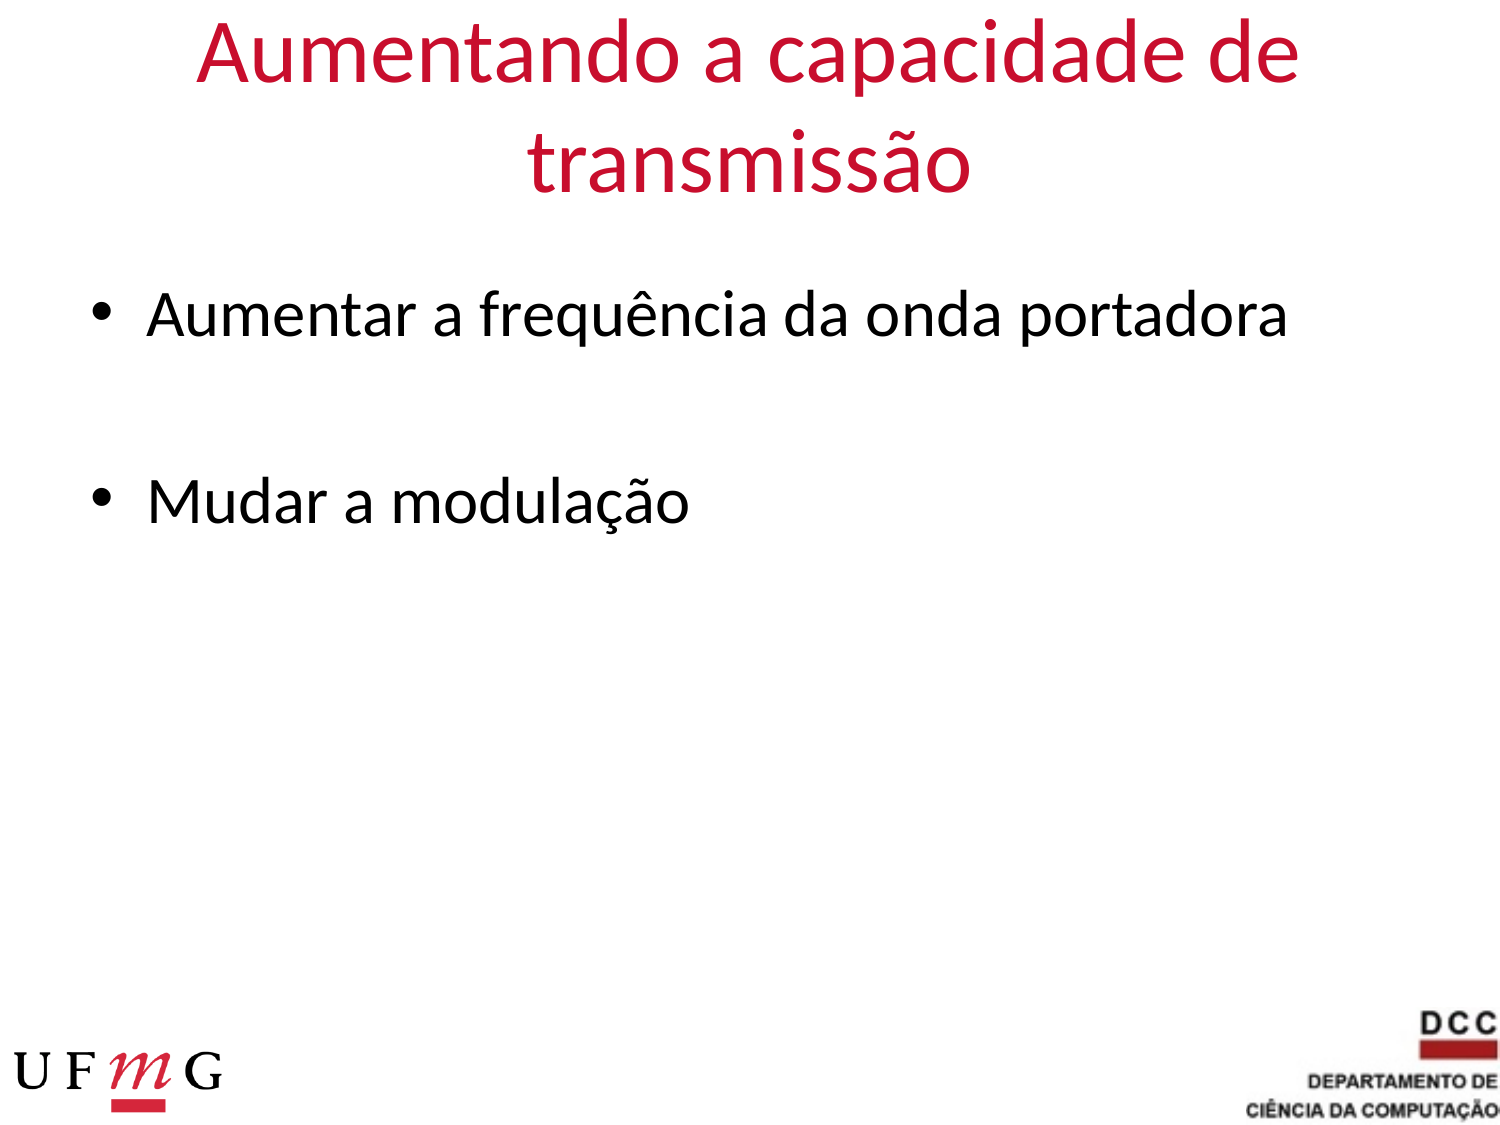

# Aumentando a capacidade de transmissão
Aumentar a frequência da onda portadora

Mudar a modulação